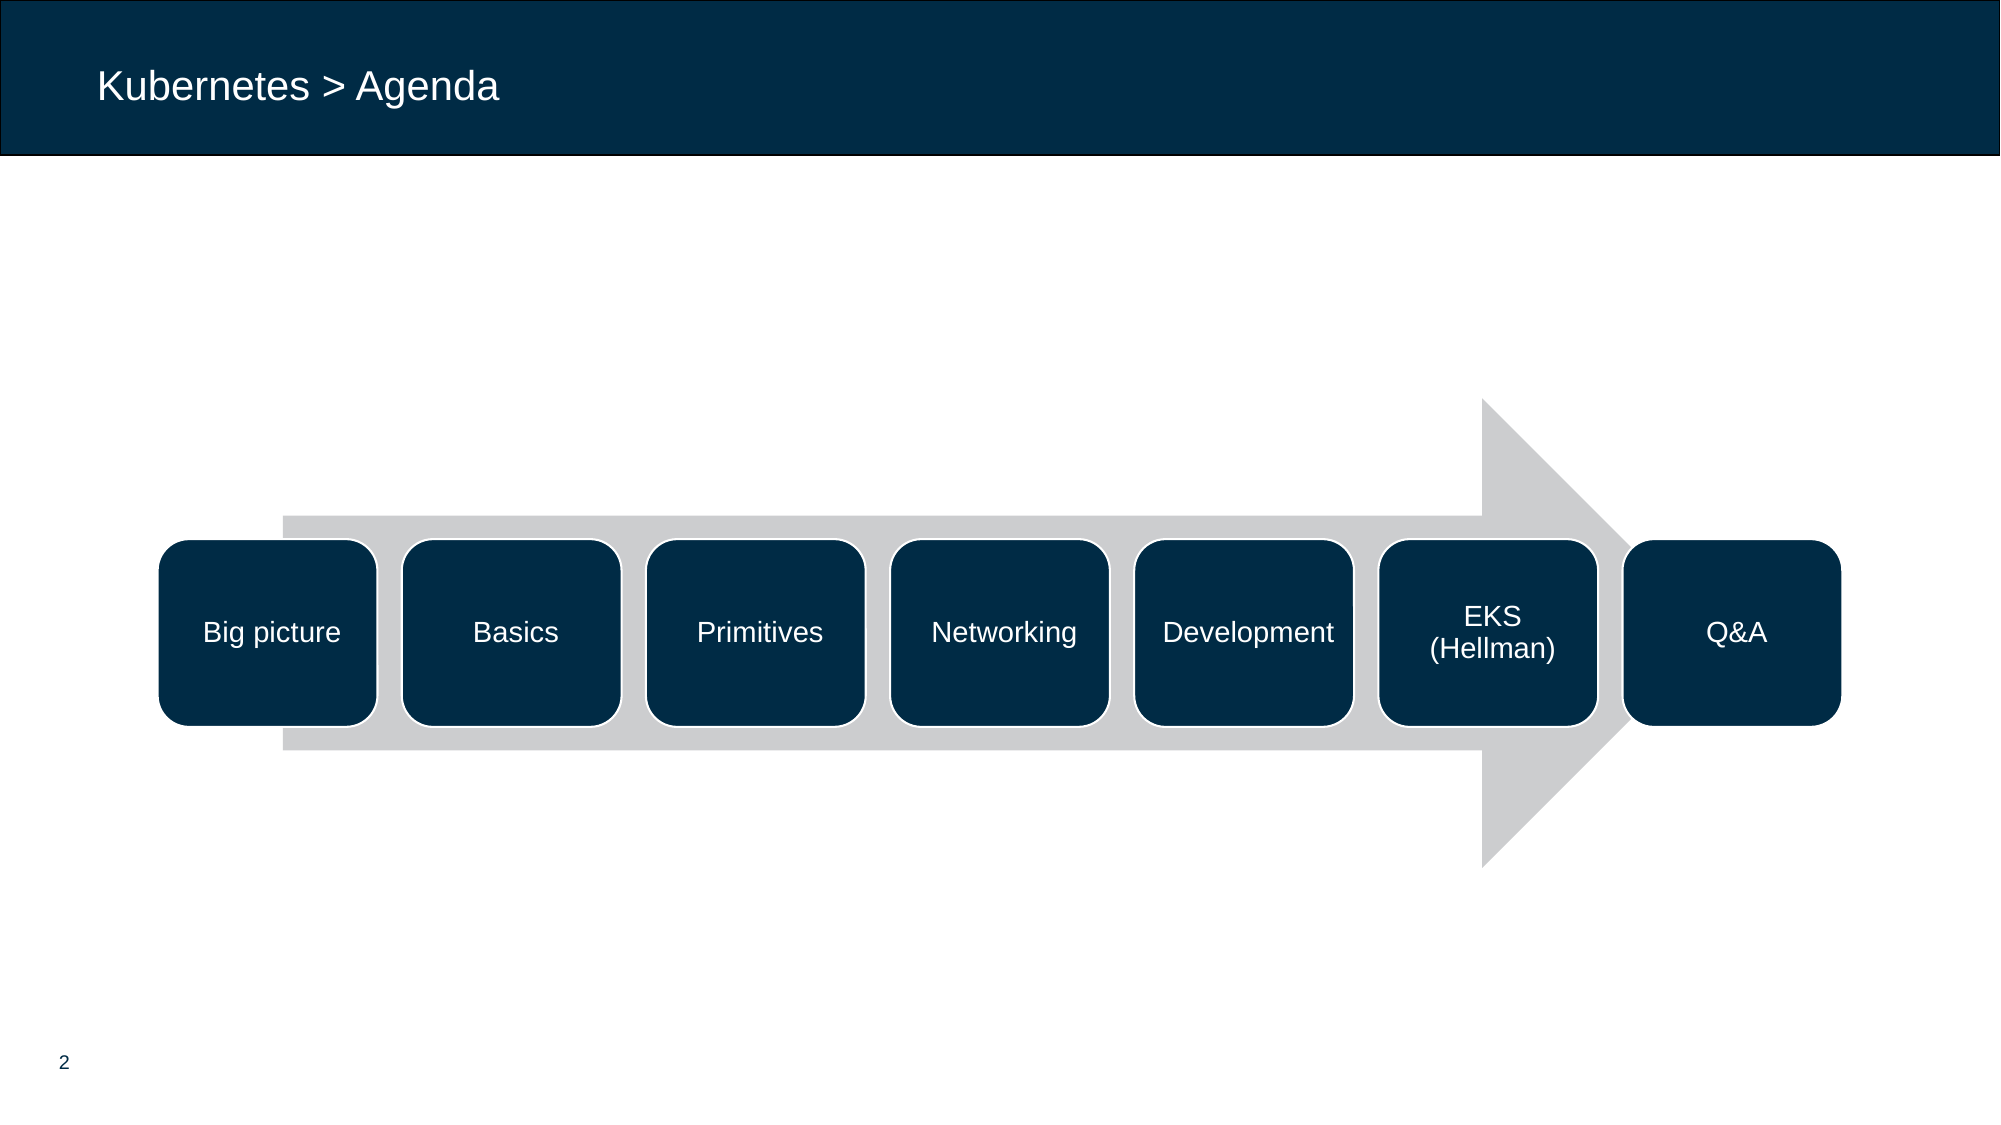

Kubernetes > Agenda
Big picture
Basics
Primitives
Networking
Development
EKS (Hellman)
Q&A